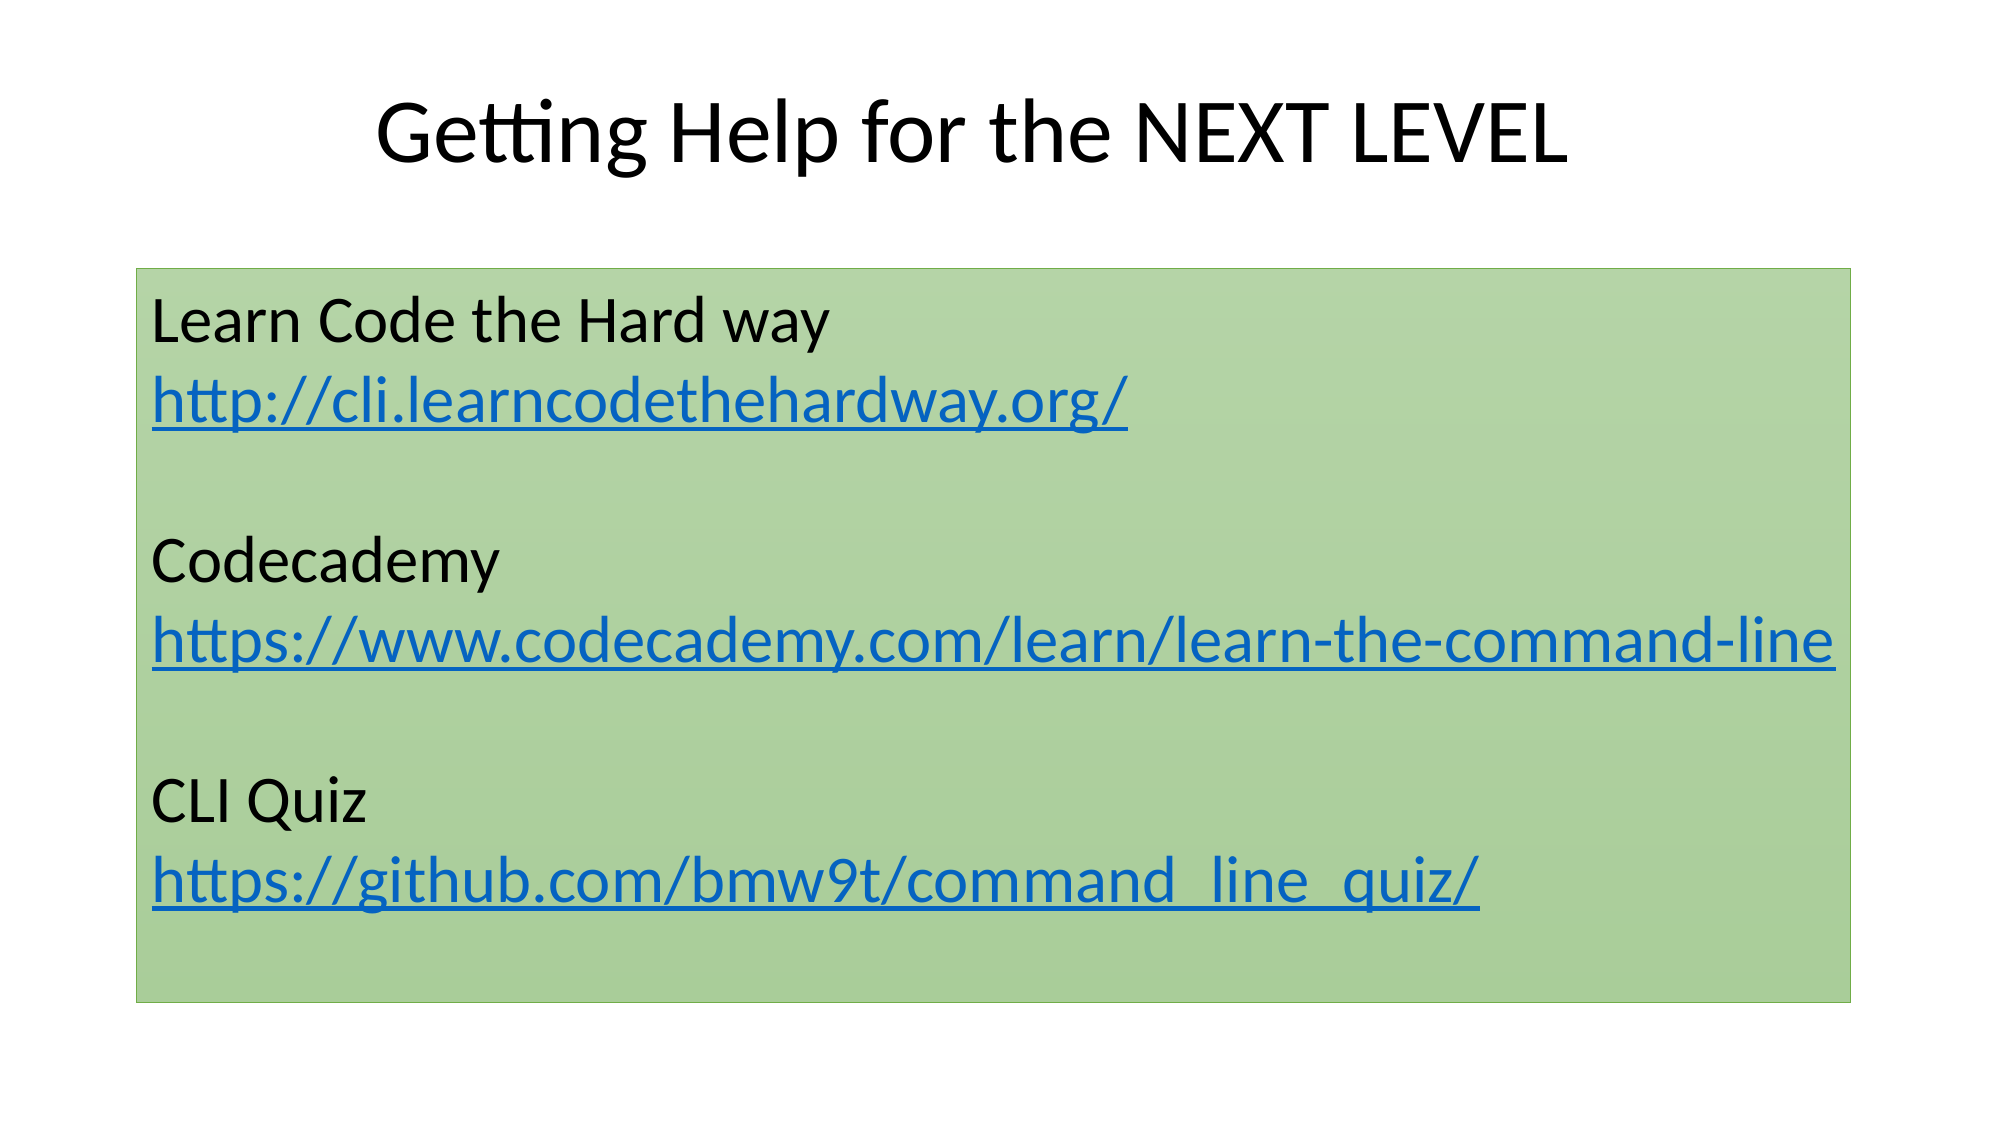

Getting Help for the NEXT LEVEL
Learn Code the Hard way
http://cli.learncodethehardway.org/

Codecademy
https://www.codecademy.com/learn/learn-the-command-line

CLI Quiz
https://github.com/bmw9t/command_line_quiz/